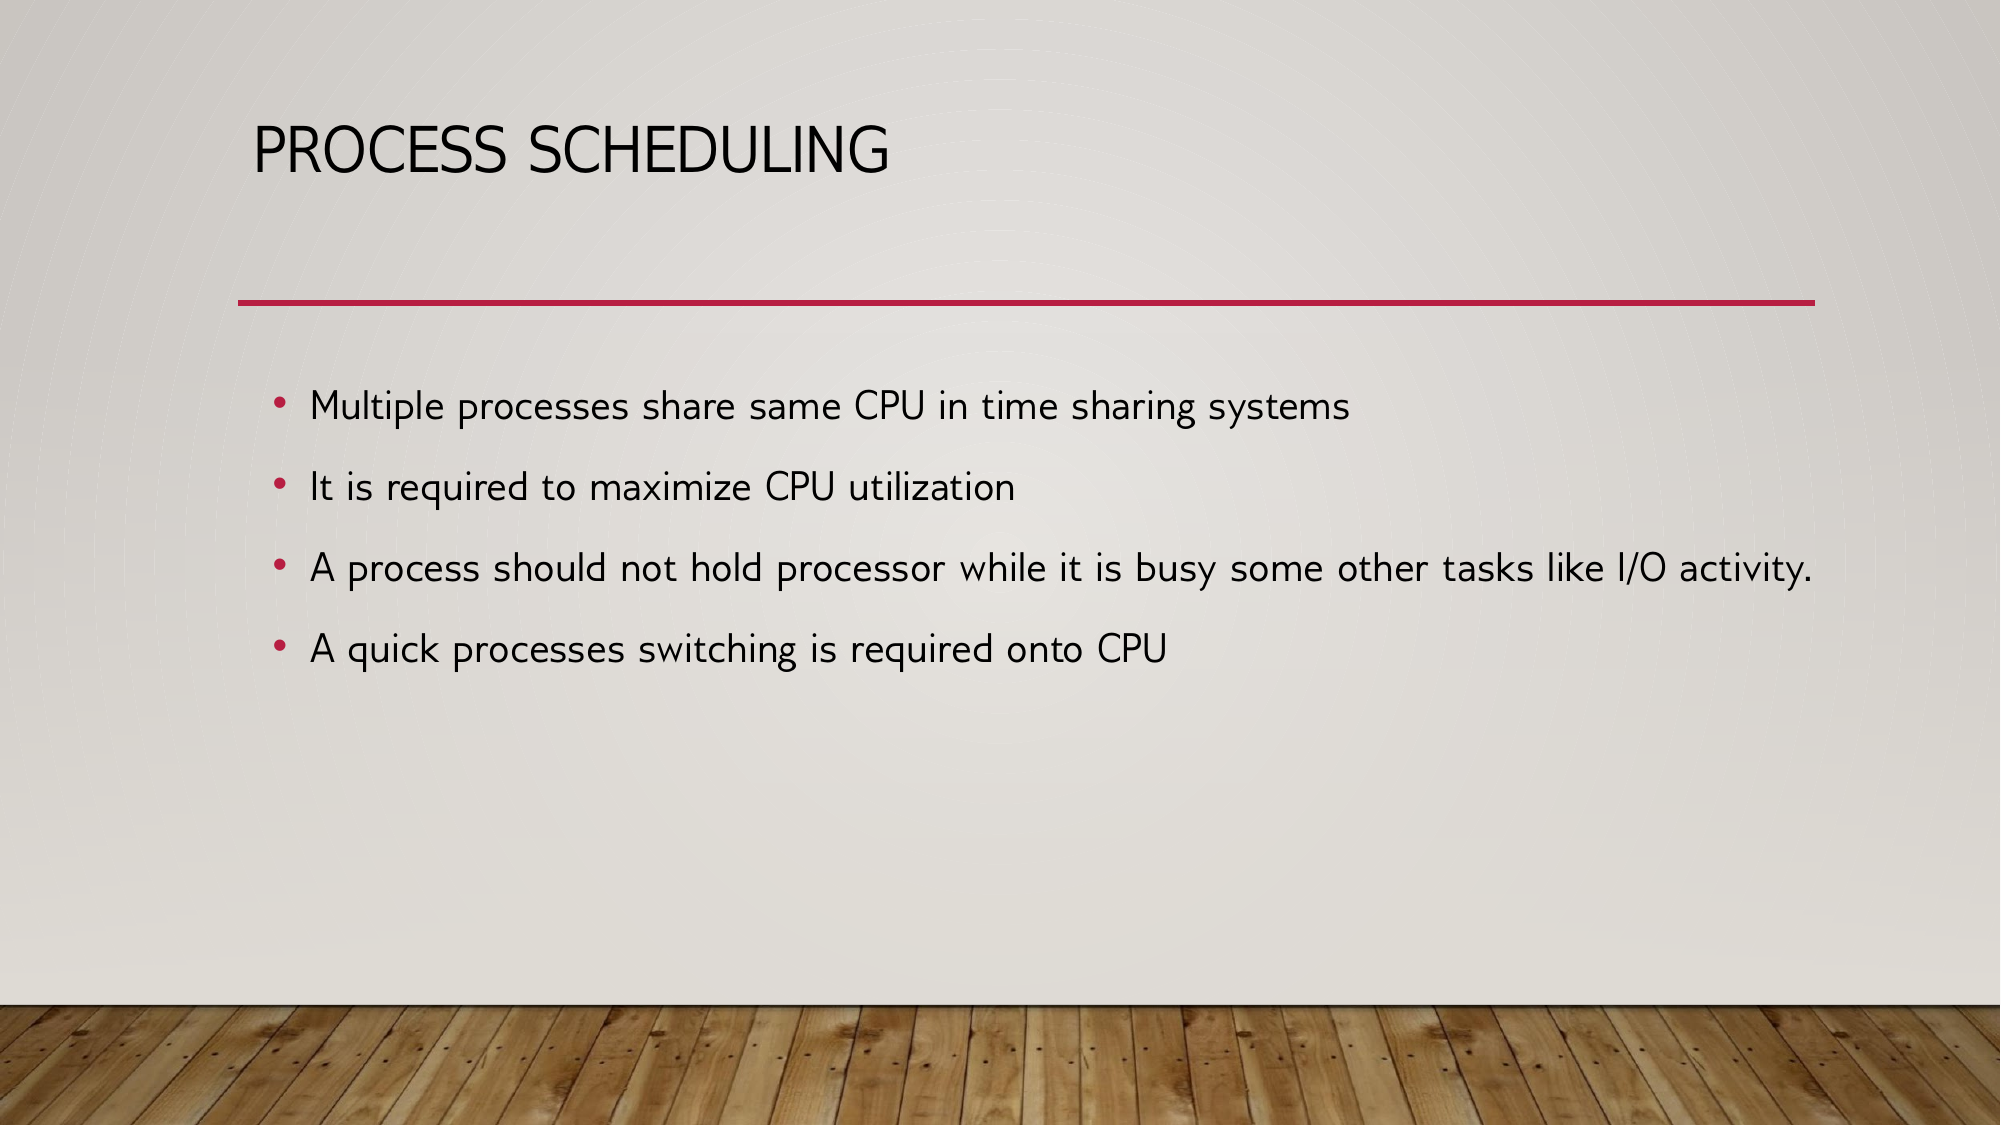

# PROCESS SCHEDULING
Multiple processes share same CPU in time sharing systems
It is required to maximize CPU utilization
A process should not hold processor while it is busy some other tasks like I/O activity.
A quick processes switching is required onto CPU